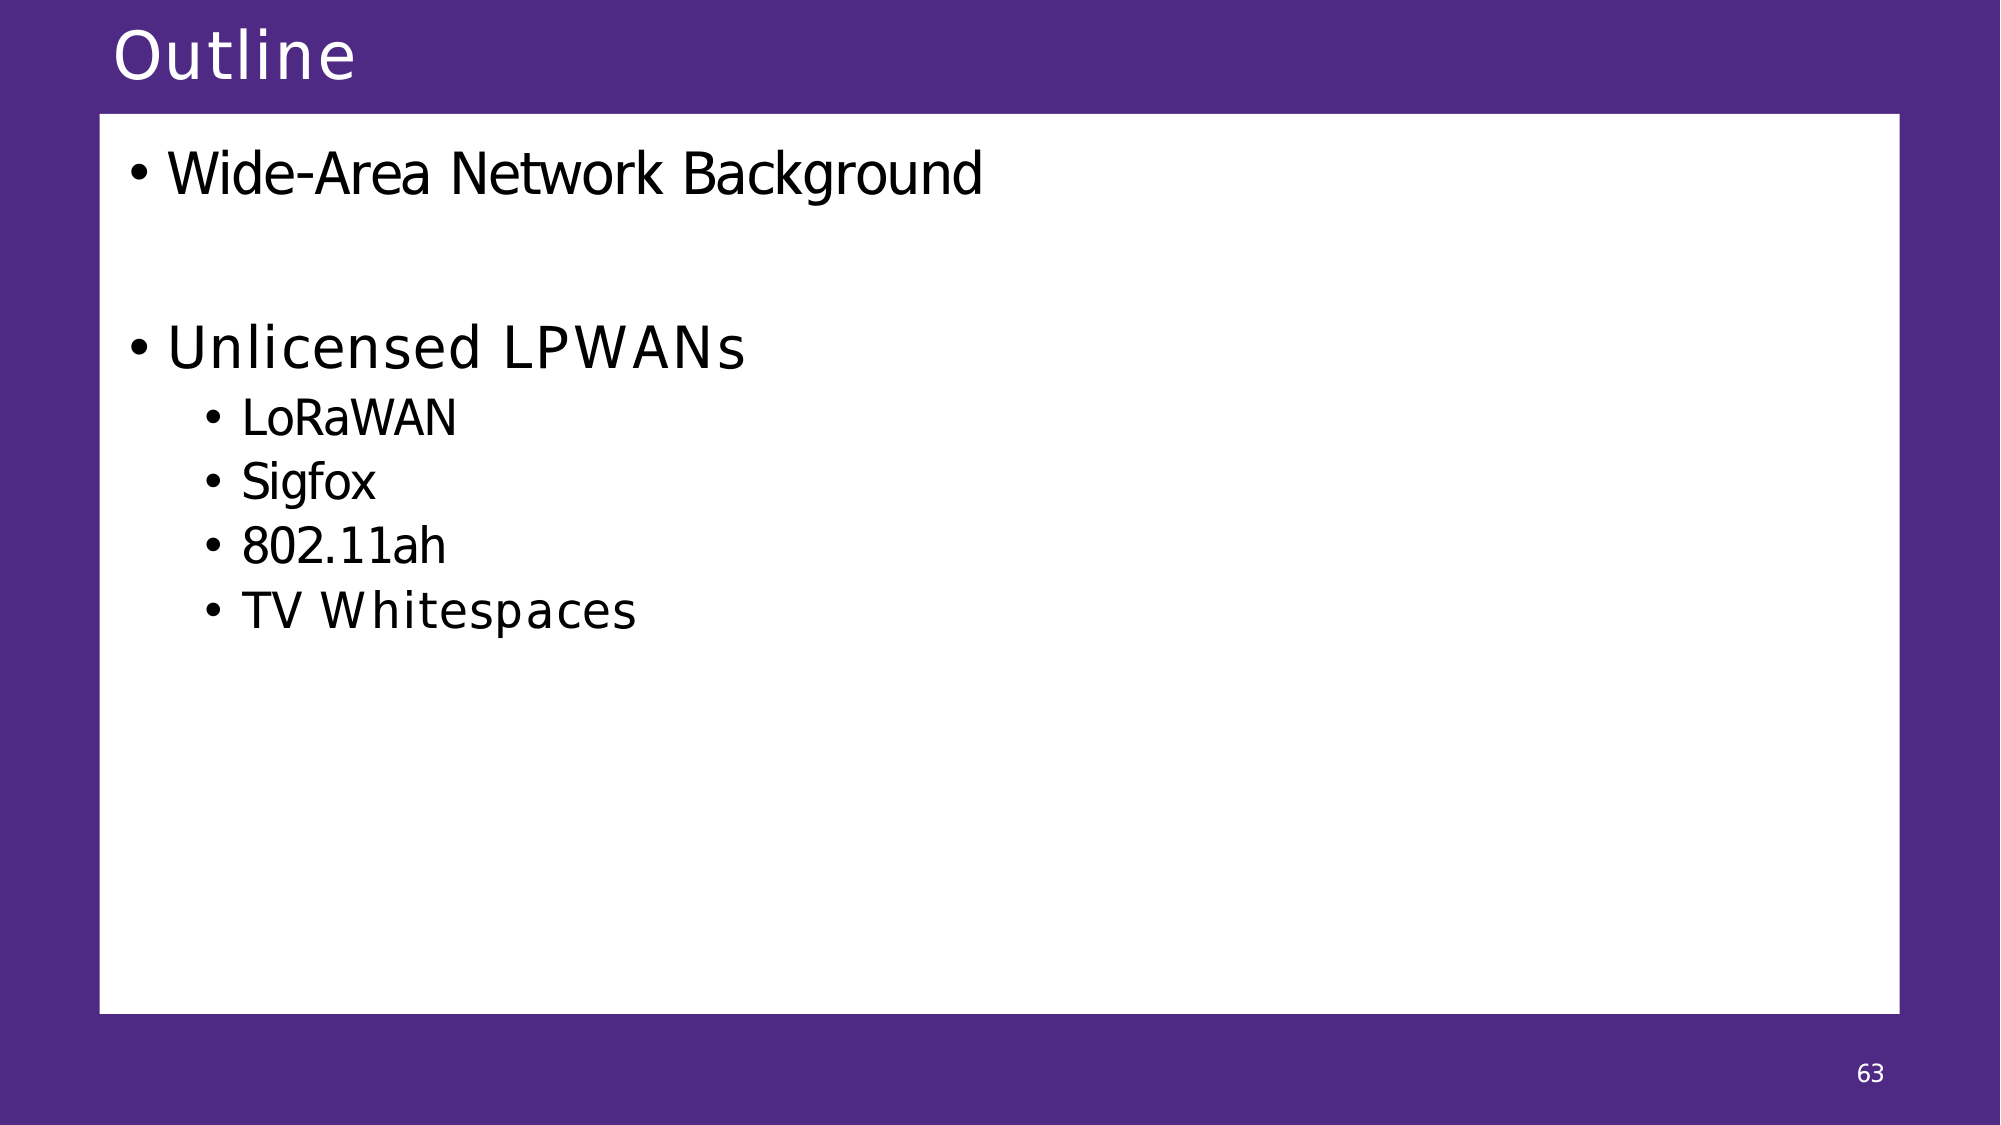

# Outline
Wide-Area Network Background
Unlicensed LPWANs
LoRaWAN
Sigfox
802.11ah
TV Whitespaces

63